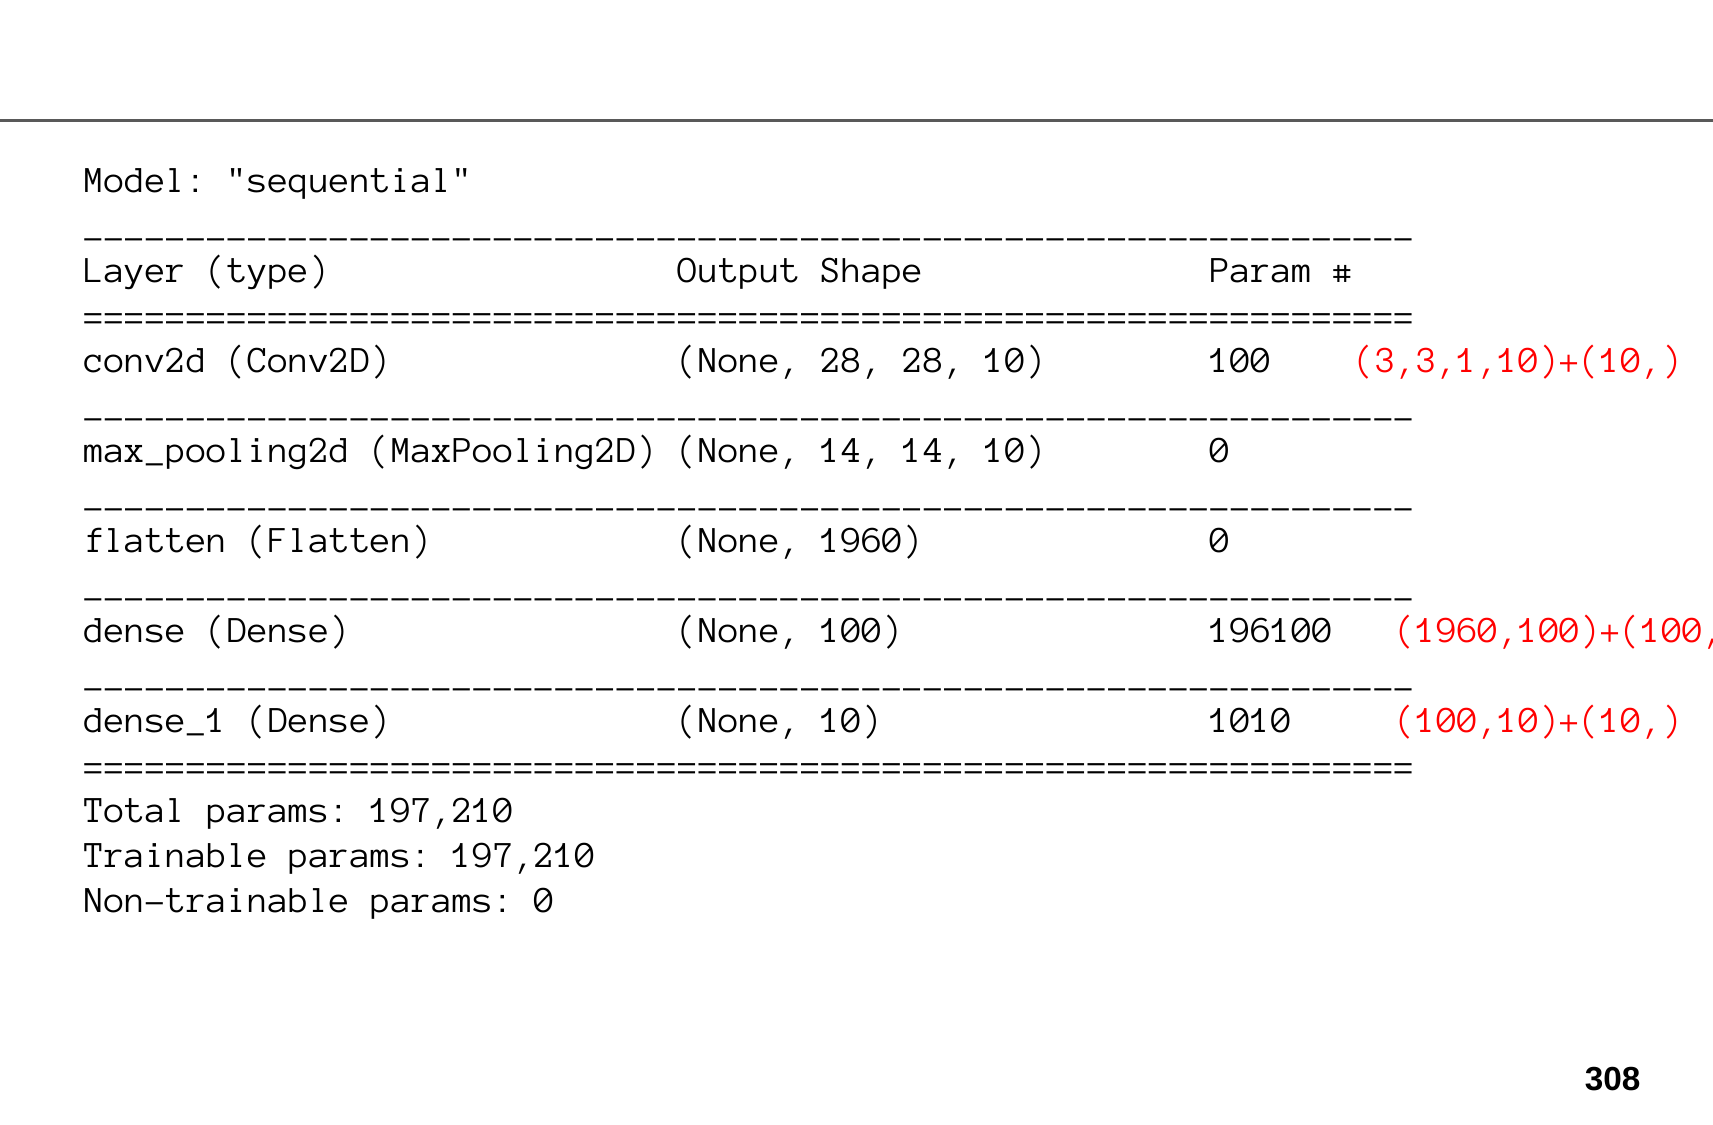

Model: "sequential"
_________________________________________________________________
Layer (type)                 Output Shape              Param #
=================================================================
conv2d (Conv2D)              (None, 28, 28, 10)        100    (3,3,1,10)+(10,)
_________________________________________________________________
max_pooling2d (MaxPooling2D) (None, 14, 14, 10)        0
_________________________________________________________________
flatten (Flatten)            (None, 1960)              0
_________________________________________________________________
dense (Dense)                (None, 100)               196100   (1960,100)+(100,)
_________________________________________________________________
dense_1 (Dense)              (None, 10)                1010     (100,10)+(10,)
=================================================================
Total params: 197,210
Trainable params: 197,210
Non-trainable params: 0